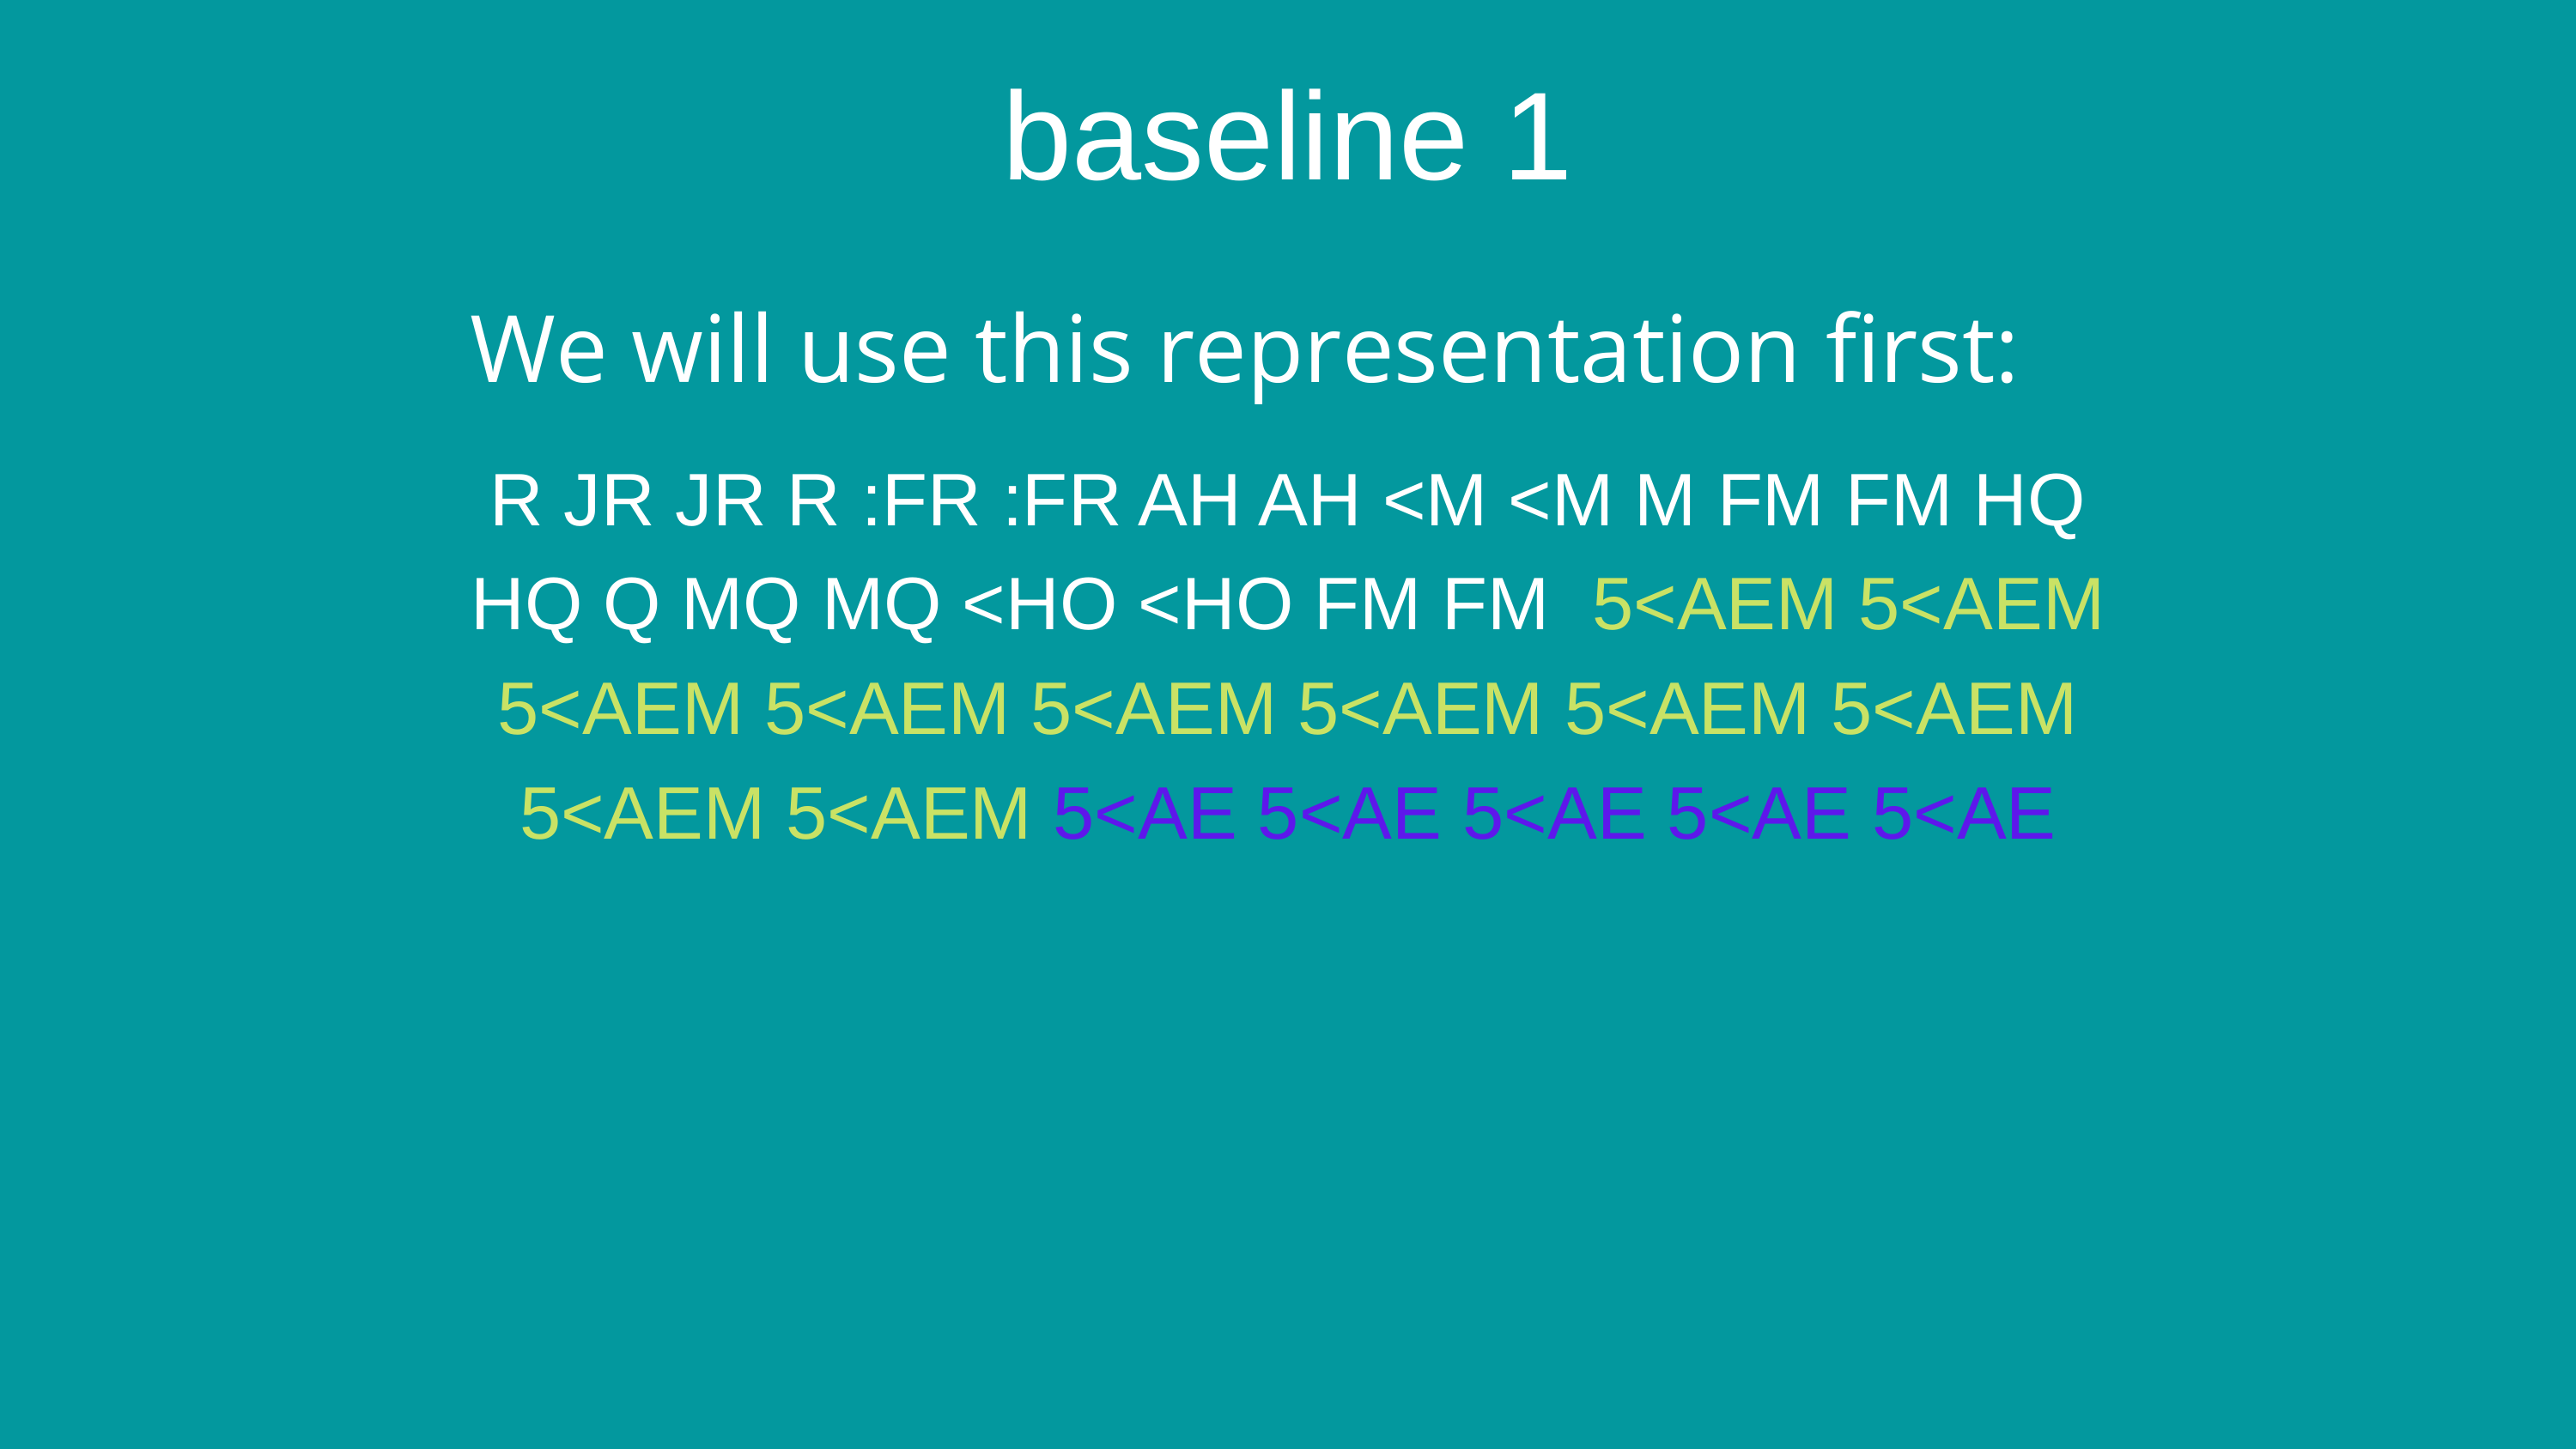

baseline 1
We will use this representation first:
R JR JR R :FR :FR AH AH <M <M M FM FM HQ HQ Q MQ MQ <HO <HO FM FM  5<AEM 5<AEM 5<AEM 5<AEM 5<AEM 5<AEM 5<AEM 5<AEM 5<AEM 5<AEM 5<AE 5<AE 5<AE 5<AE 5<AE